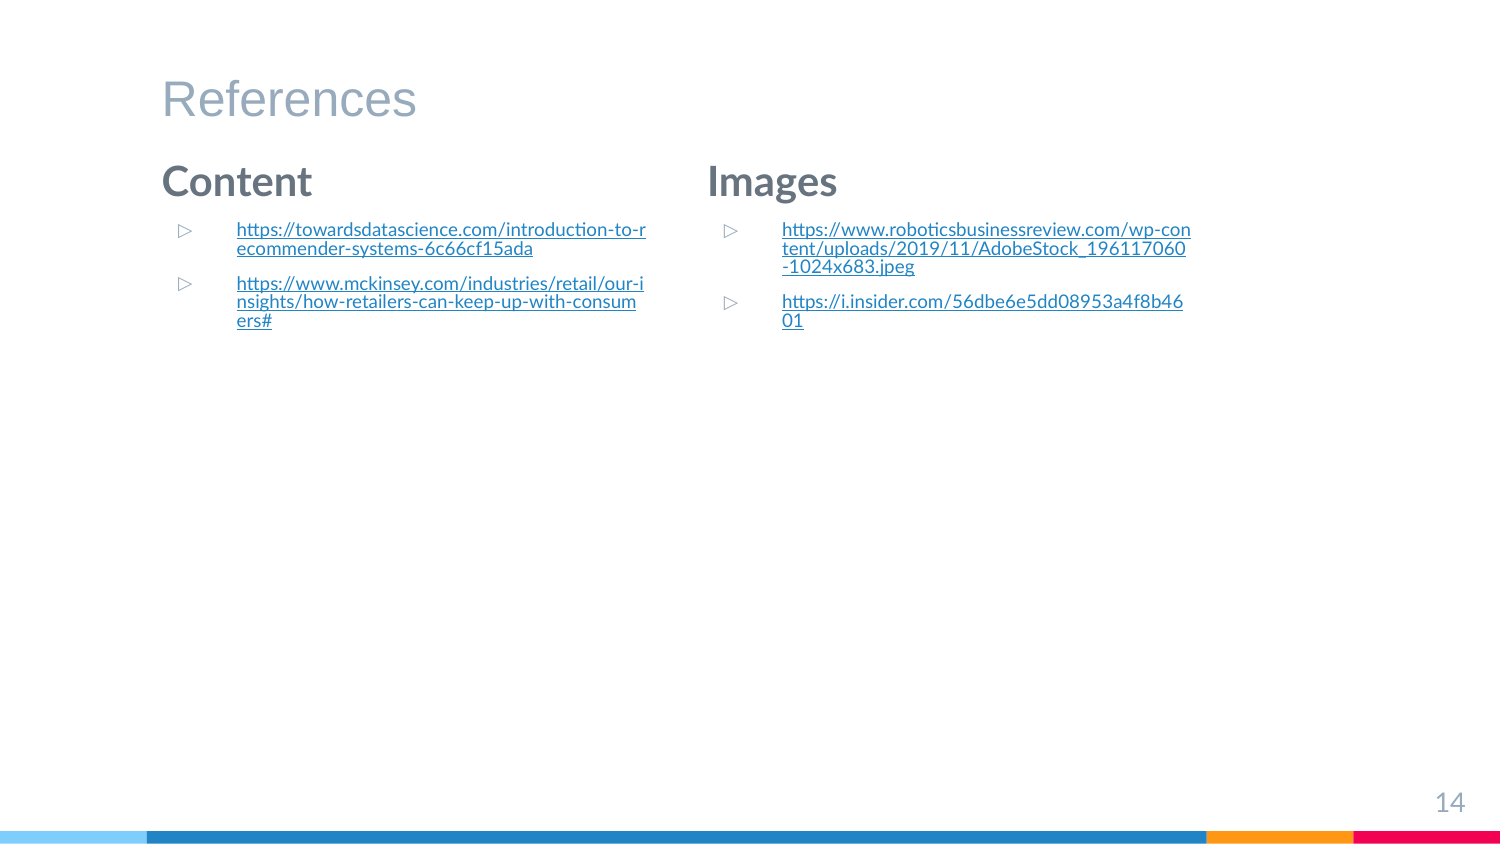

# References
Content
https://towardsdatascience.com/introduction-to-recommender-systems-6c66cf15ada
https://www.mckinsey.com/industries/retail/our-insights/how-retailers-can-keep-up-with-consumers#

Images
https://www.roboticsbusinessreview.com/wp-content/uploads/2019/11/AdobeStock_196117060-1024x683.jpeg
https://i.insider.com/56dbe6e5dd08953a4f8b4601

14